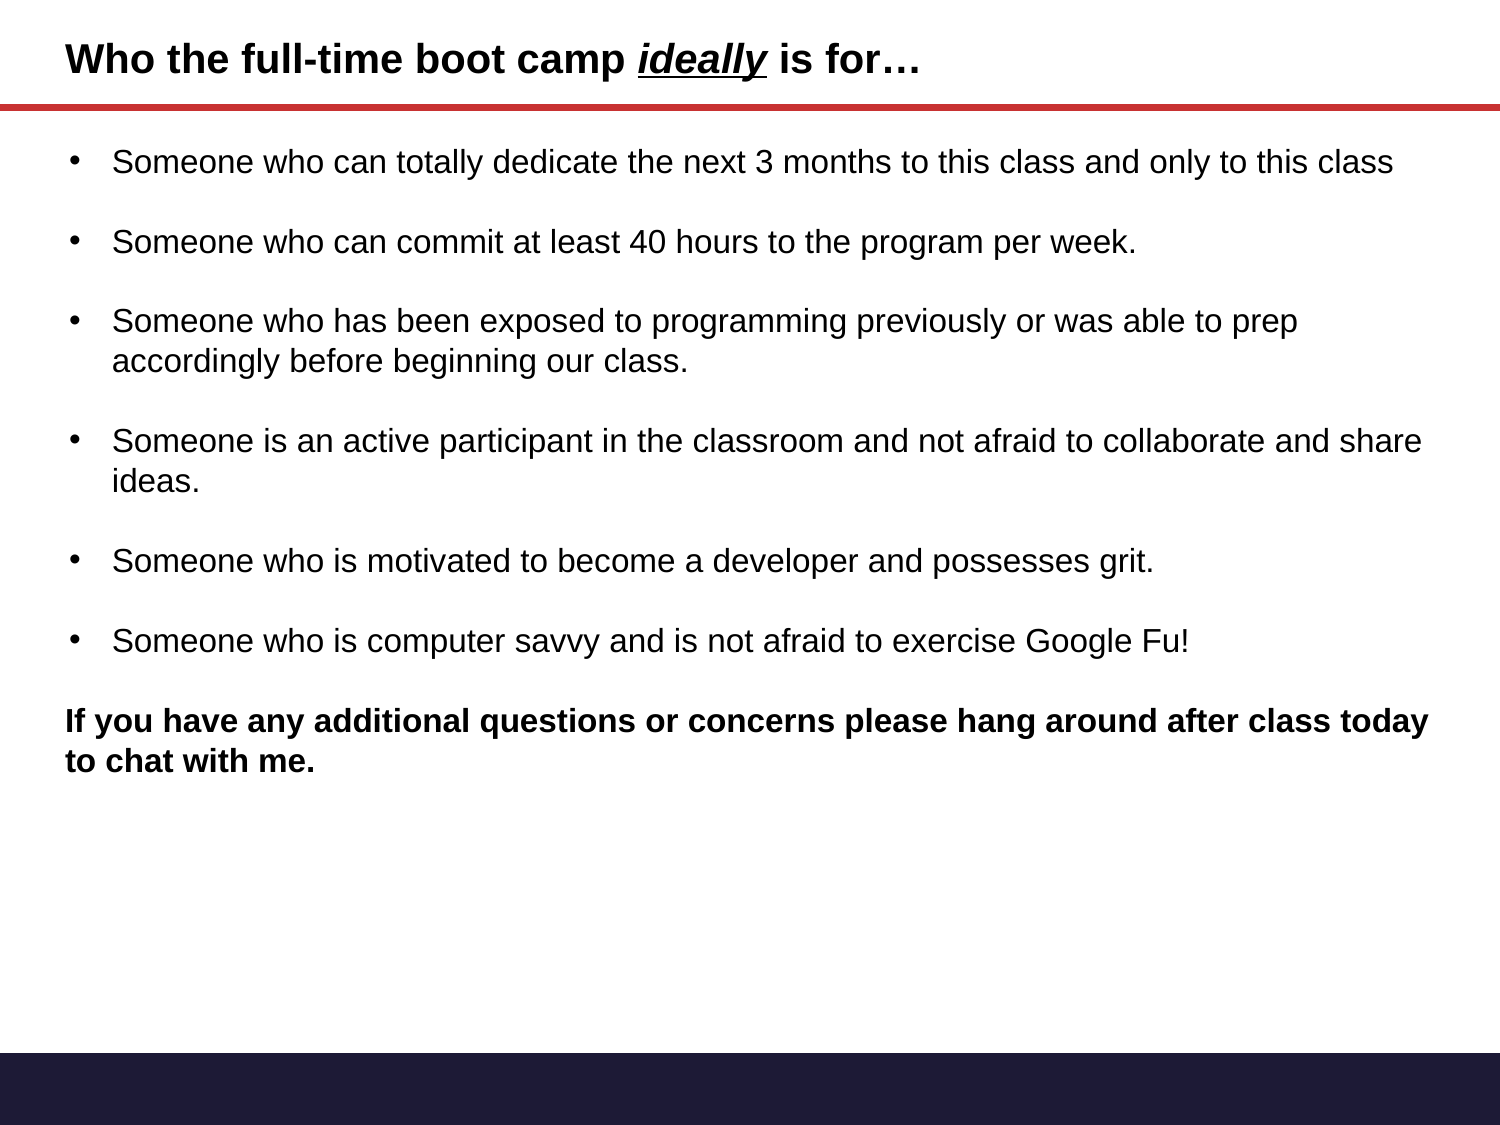

# Who the full-time boot camp ideally is for…
Someone who can totally dedicate the next 3 months to this class and only to this class

Someone who can commit at least 40 hours to the program per week.
Someone who has been exposed to programming previously or was able to prep accordingly before beginning our class.

Someone is an active participant in the classroom and not afraid to collaborate and share ideas.
Someone who is motivated to become a developer and possesses grit.

Someone who is computer savvy and is not afraid to exercise Google Fu!
If you have any additional questions or concerns please hang around after class today to chat with me.